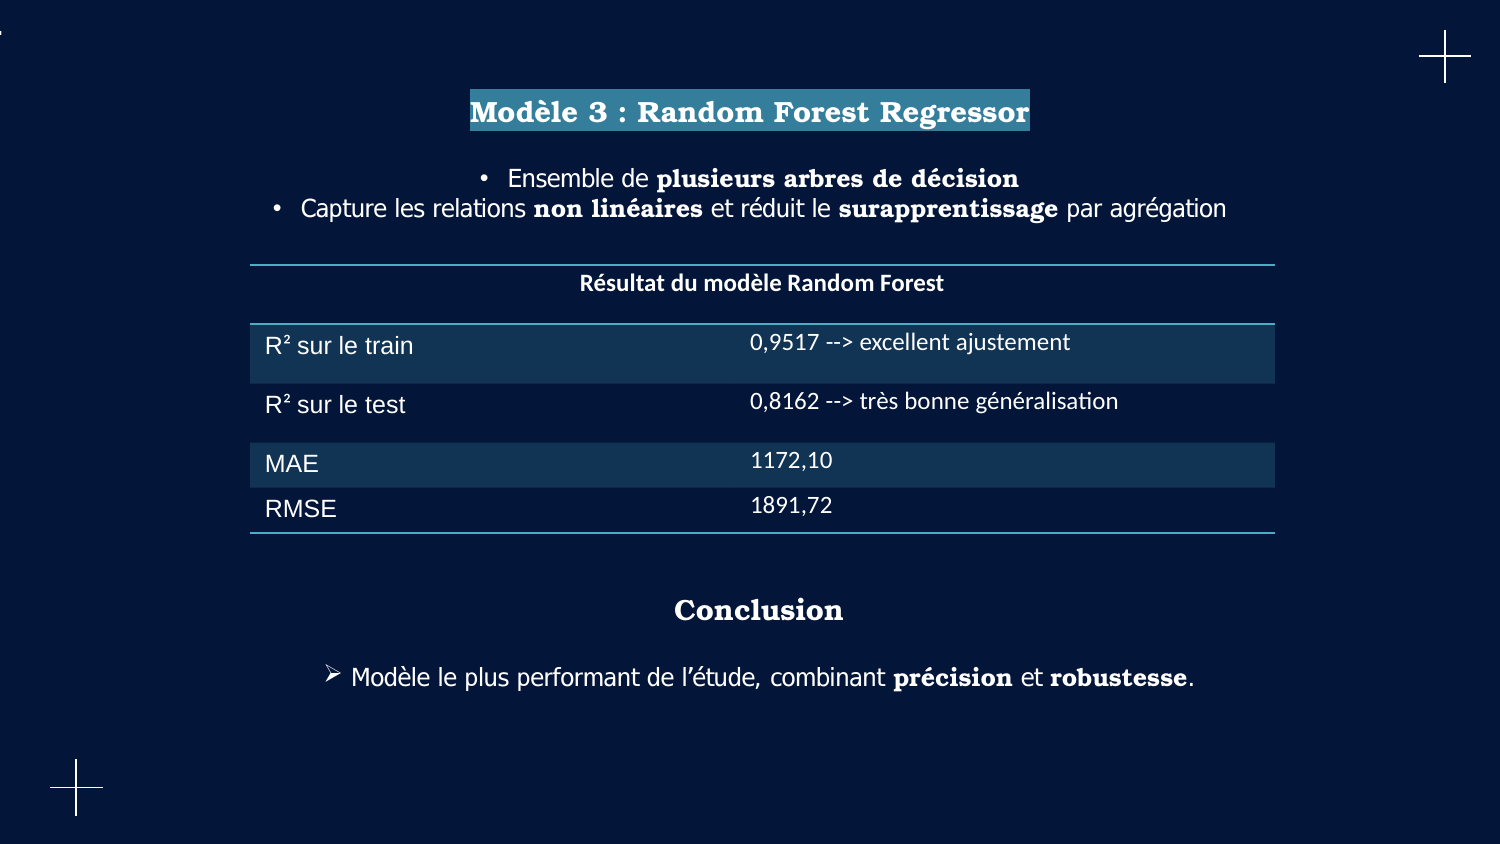

.

Modèle 3 : Random Forest Regressor

Ensemble de plusieurs arbres de décision
Capture les relations non linéaires et réduit le surapprentissage par agrégation
| Résultat du modèle Random Forest | Description |
| --- | --- |
| R² sur le train | 0,9517 --> excellent ajustement |
| R² sur le test | 0,8162 --> très bonne généralisation |
| MAE | 1172,10 |
| RMSE | 1891,72 |

Conclusion

Modèle le plus performant de l’étude, combinant précision et robustesse.